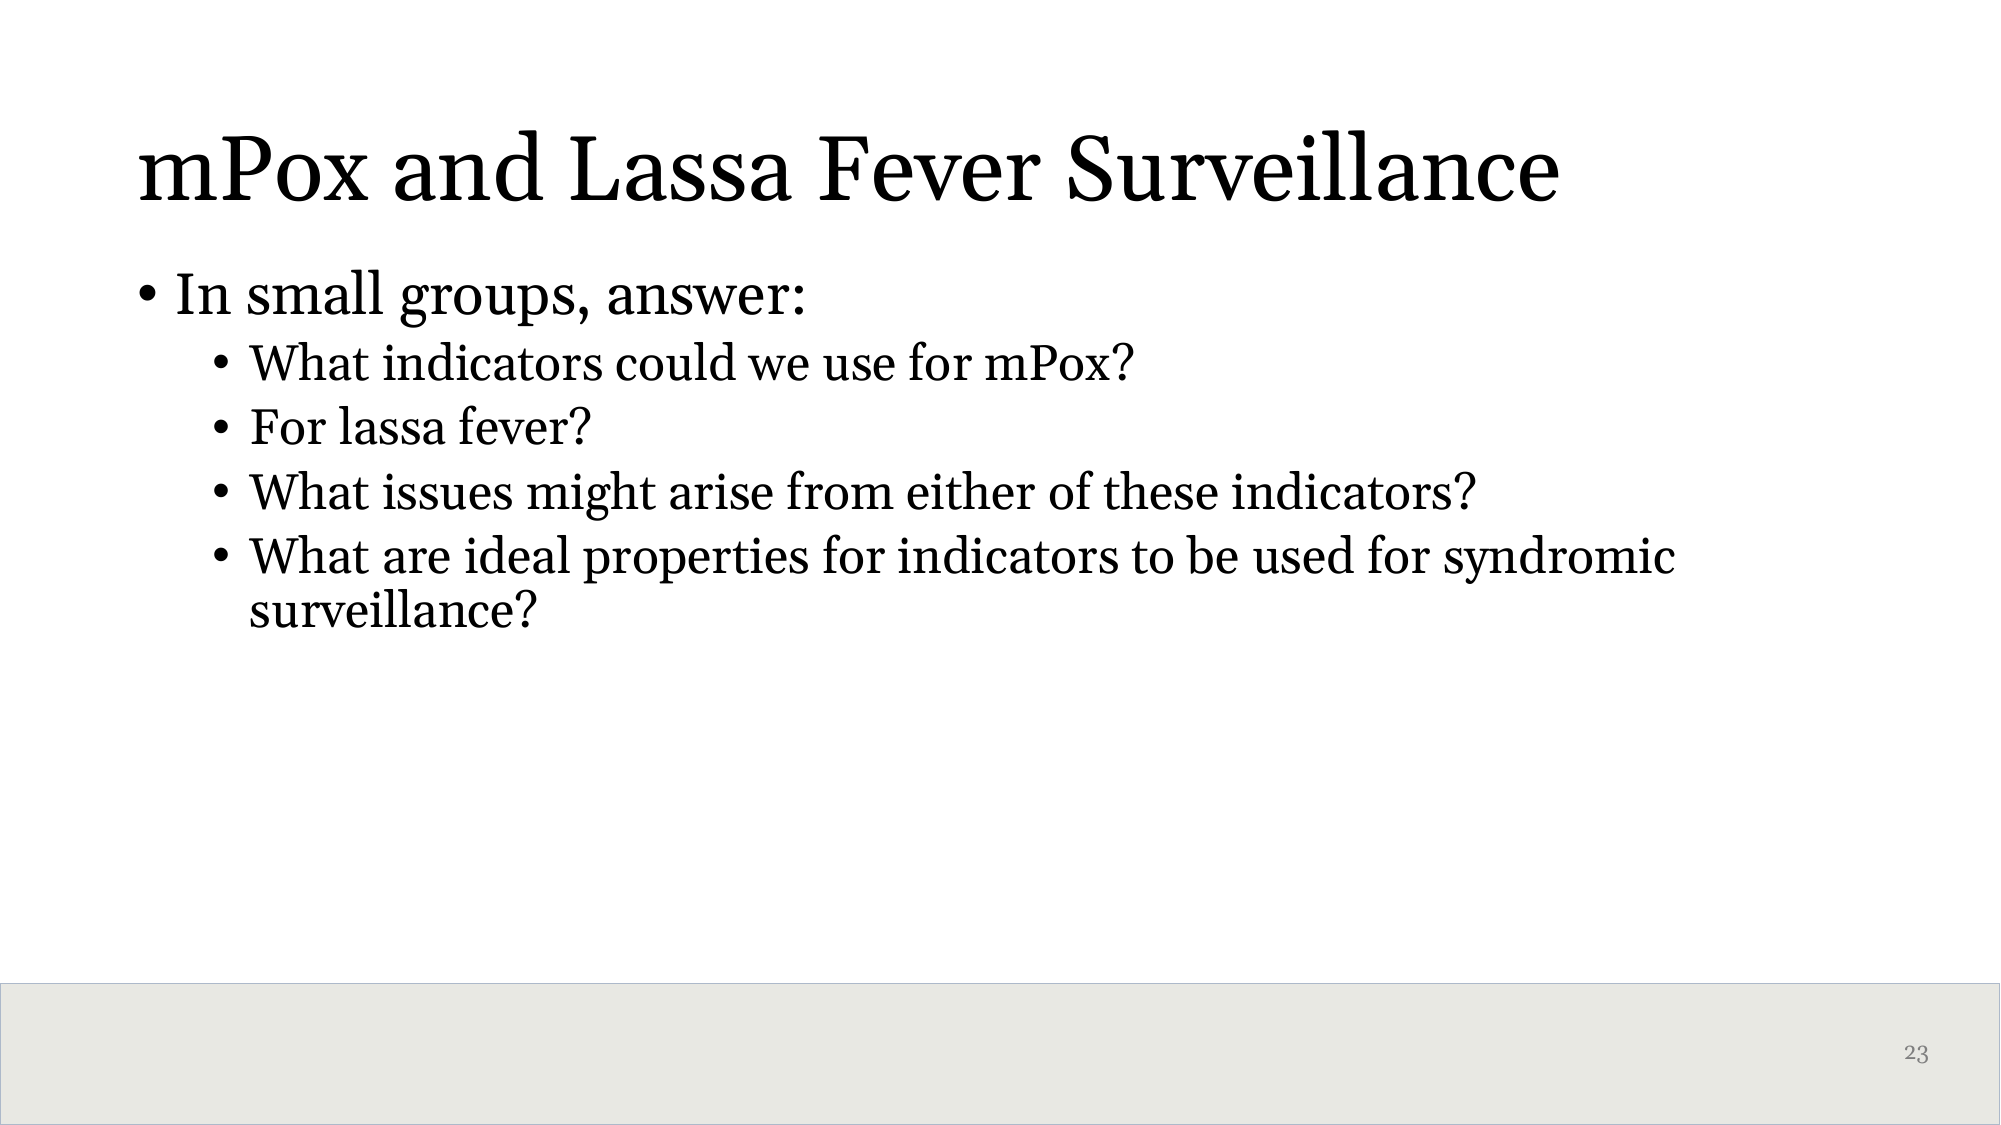

# mPox and Lassa Fever Surveillance
In small groups, answer:
What indicators could we use for mPox?
For lassa fever?
What issues might arise from either of these indicators?
What are ideal properties for indicators to be used for syndromic surveillance?